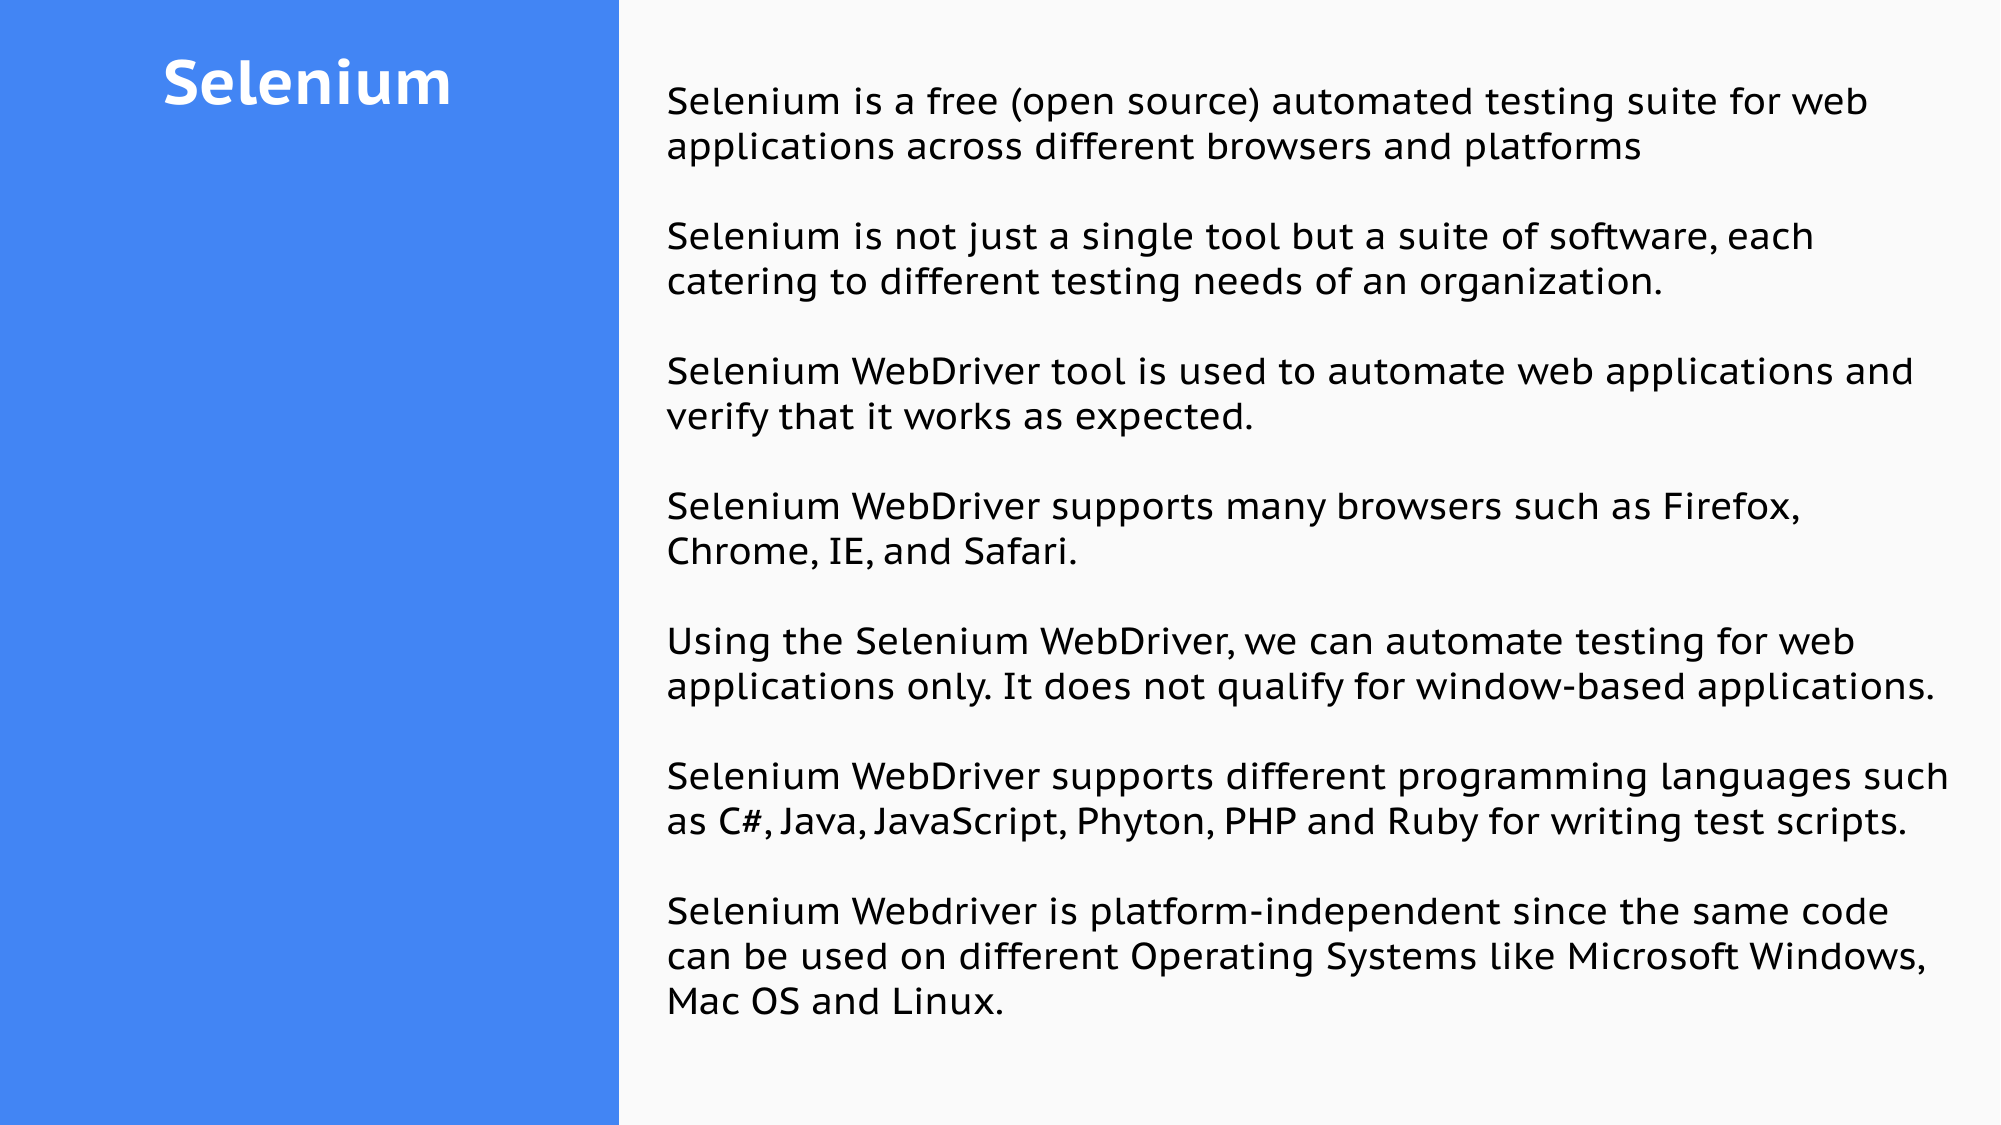

# Selenium

Selenium is a free (open source) automated testing suite for web applications across different browsers and platforms

Selenium is not just a single tool but a suite of software, each catering to different testing needs of an organization.

Selenium WebDriver tool is used to automate web applications and  verify that it works as expected.

Selenium WebDriver supports many browsers such as Firefox, Chrome, IE, and Safari.

Using the Selenium WebDriver, we can automate testing for web applications only. It does not qualify for window-based applications.

Selenium WebDriver supports different programming languages such as C#, Java, JavaScript, Phyton, PHP and Ruby for writing test scripts.

Selenium Webdriver is platform-independent since the same code can be used on different Operating Systems like Microsoft Windows, Mac OS and Linux.